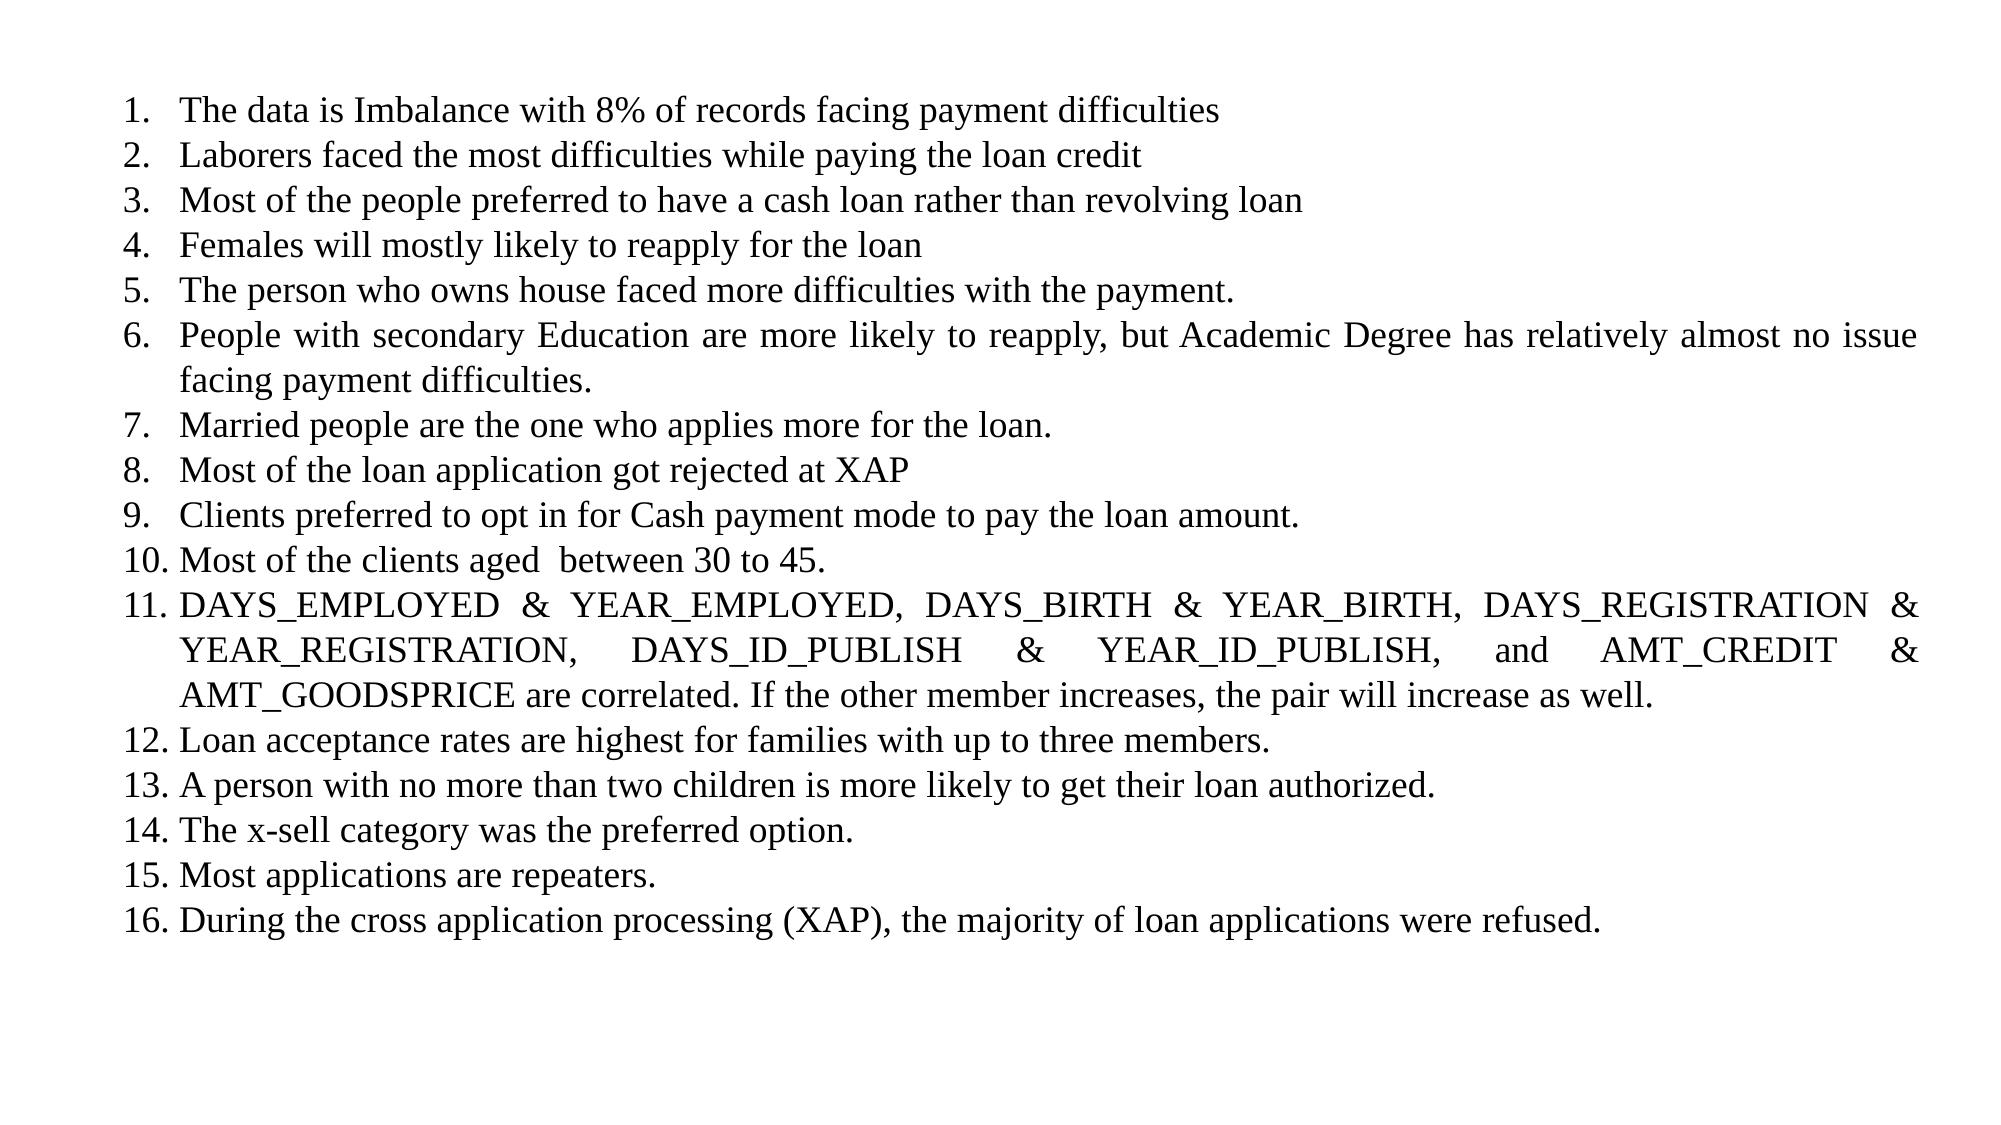

The data is Imbalance with 8% of records facing payment difficulties
Laborers faced the most difficulties while paying the loan credit
Most of the people preferred to have a cash loan rather than revolving loan
Females will mostly likely to reapply for the loan
The person who owns house faced more difficulties with the payment.
People with secondary Education are more likely to reapply, but Academic Degree has relatively almost no issue facing payment difficulties.
Married people are the one who applies more for the loan.
Most of the loan application got rejected at XAP
Clients preferred to opt in for Cash payment mode to pay the loan amount.
Most of the clients aged  between 30 to 45.
DAYS_EMPLOYED & YEAR_EMPLOYED, DAYS_BIRTH & YEAR_BIRTH, DAYS_REGISTRATION & YEAR_REGISTRATION, DAYS_ID_PUBLISH & YEAR_ID_PUBLISH, and AMT_CREDIT & AMT_GOODSPRICE are correlated. If the other member increases, the pair will increase as well.
Loan acceptance rates are highest for families with up to three members.
A person with no more than two children is more likely to get their loan authorized.
The x-sell category was the preferred option.
Most applications are repeaters.
During the cross application processing (XAP), the majority of loan applications were refused.